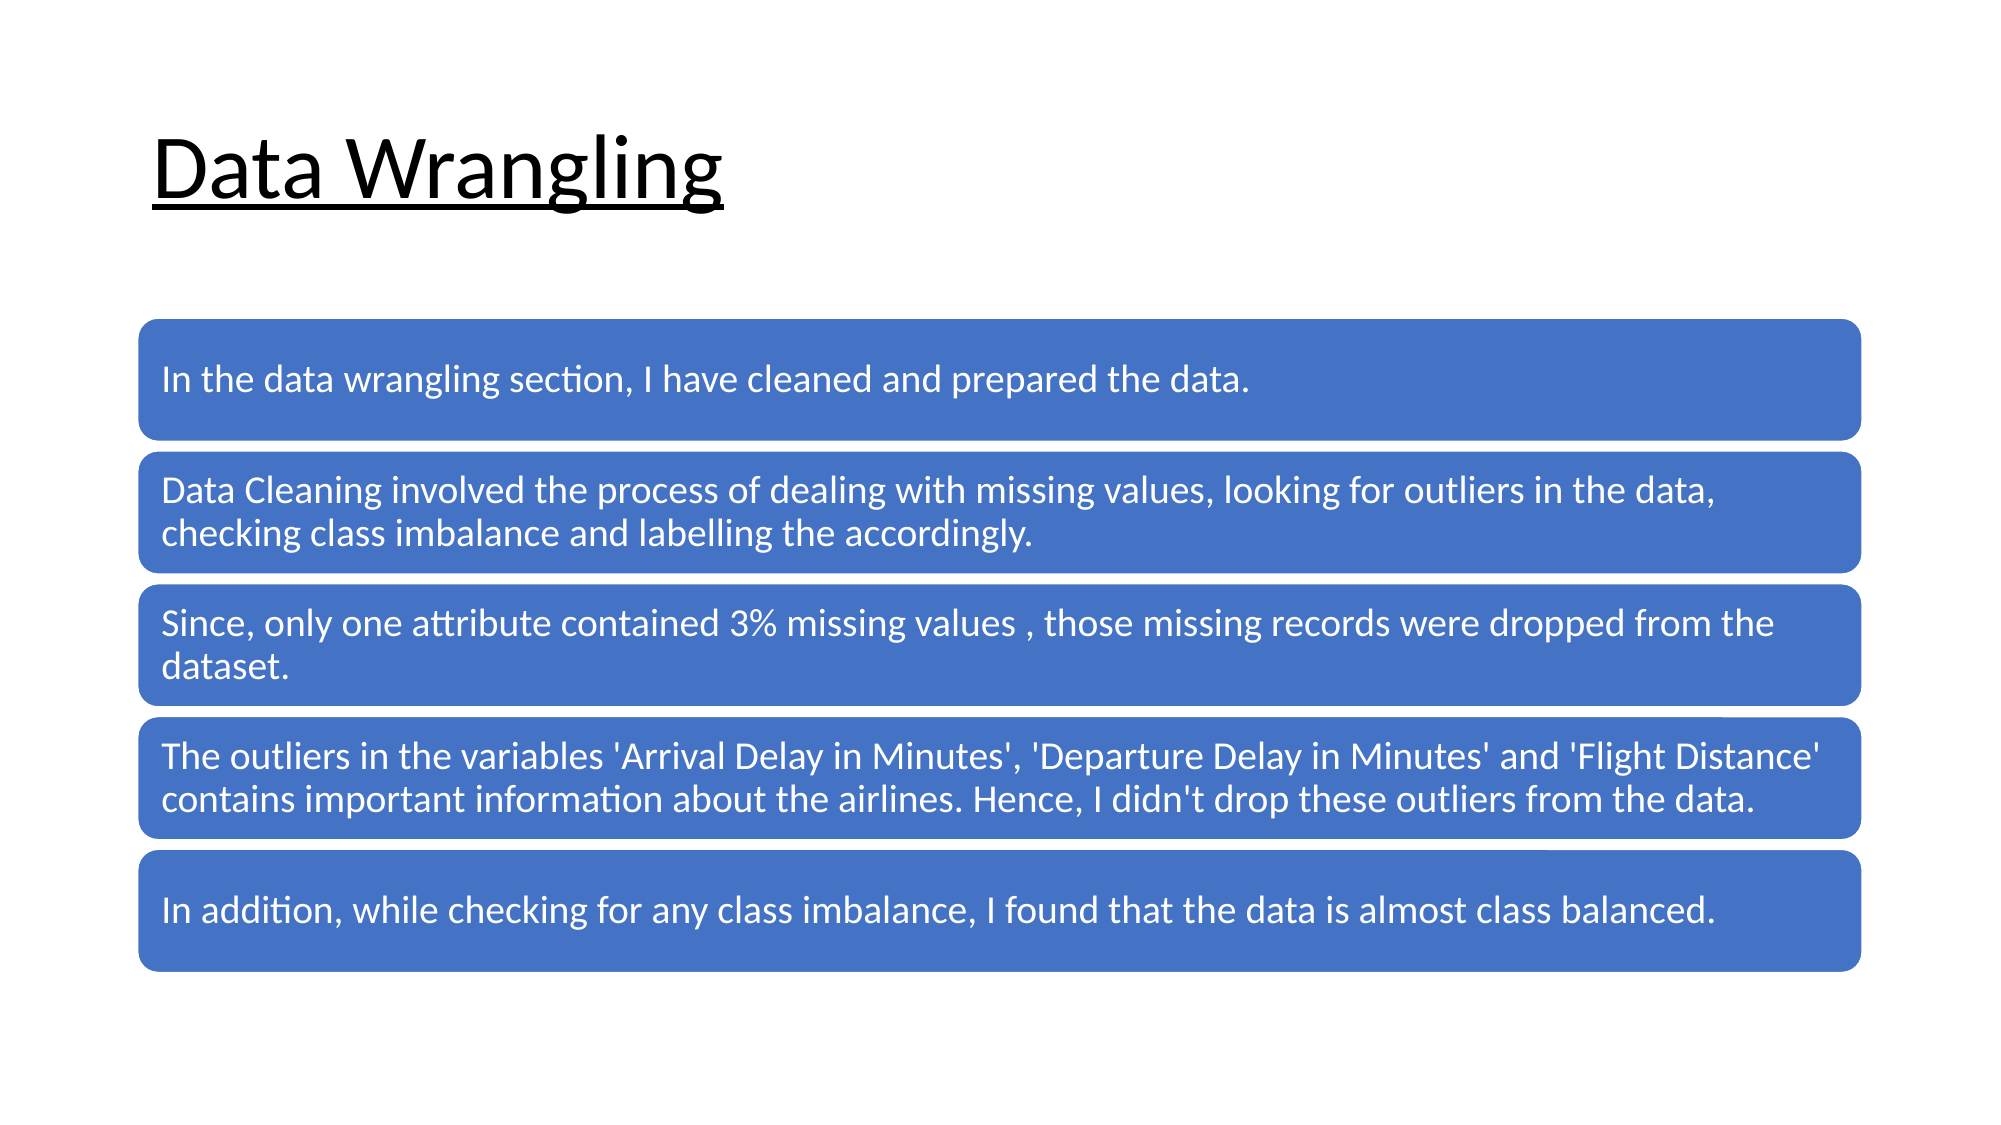

# Data Wrangling
In the data wrangling section, I have cleaned and prepared the data.
Data Cleaning involved the process of dealing with missing values, looking for outliers in the data, checking class imbalance and labelling the accordingly.
Since, only one attribute contained 3% missing values , those missing records were dropped from the dataset.
The outliers in the variables 'Arrival Delay in Minutes', 'Departure Delay in Minutes' and 'Flight Distance' contains important information about the airlines. Hence, I didn't drop these outliers from the data.
In addition, while checking for any class imbalance, I found that the data is almost class balanced.